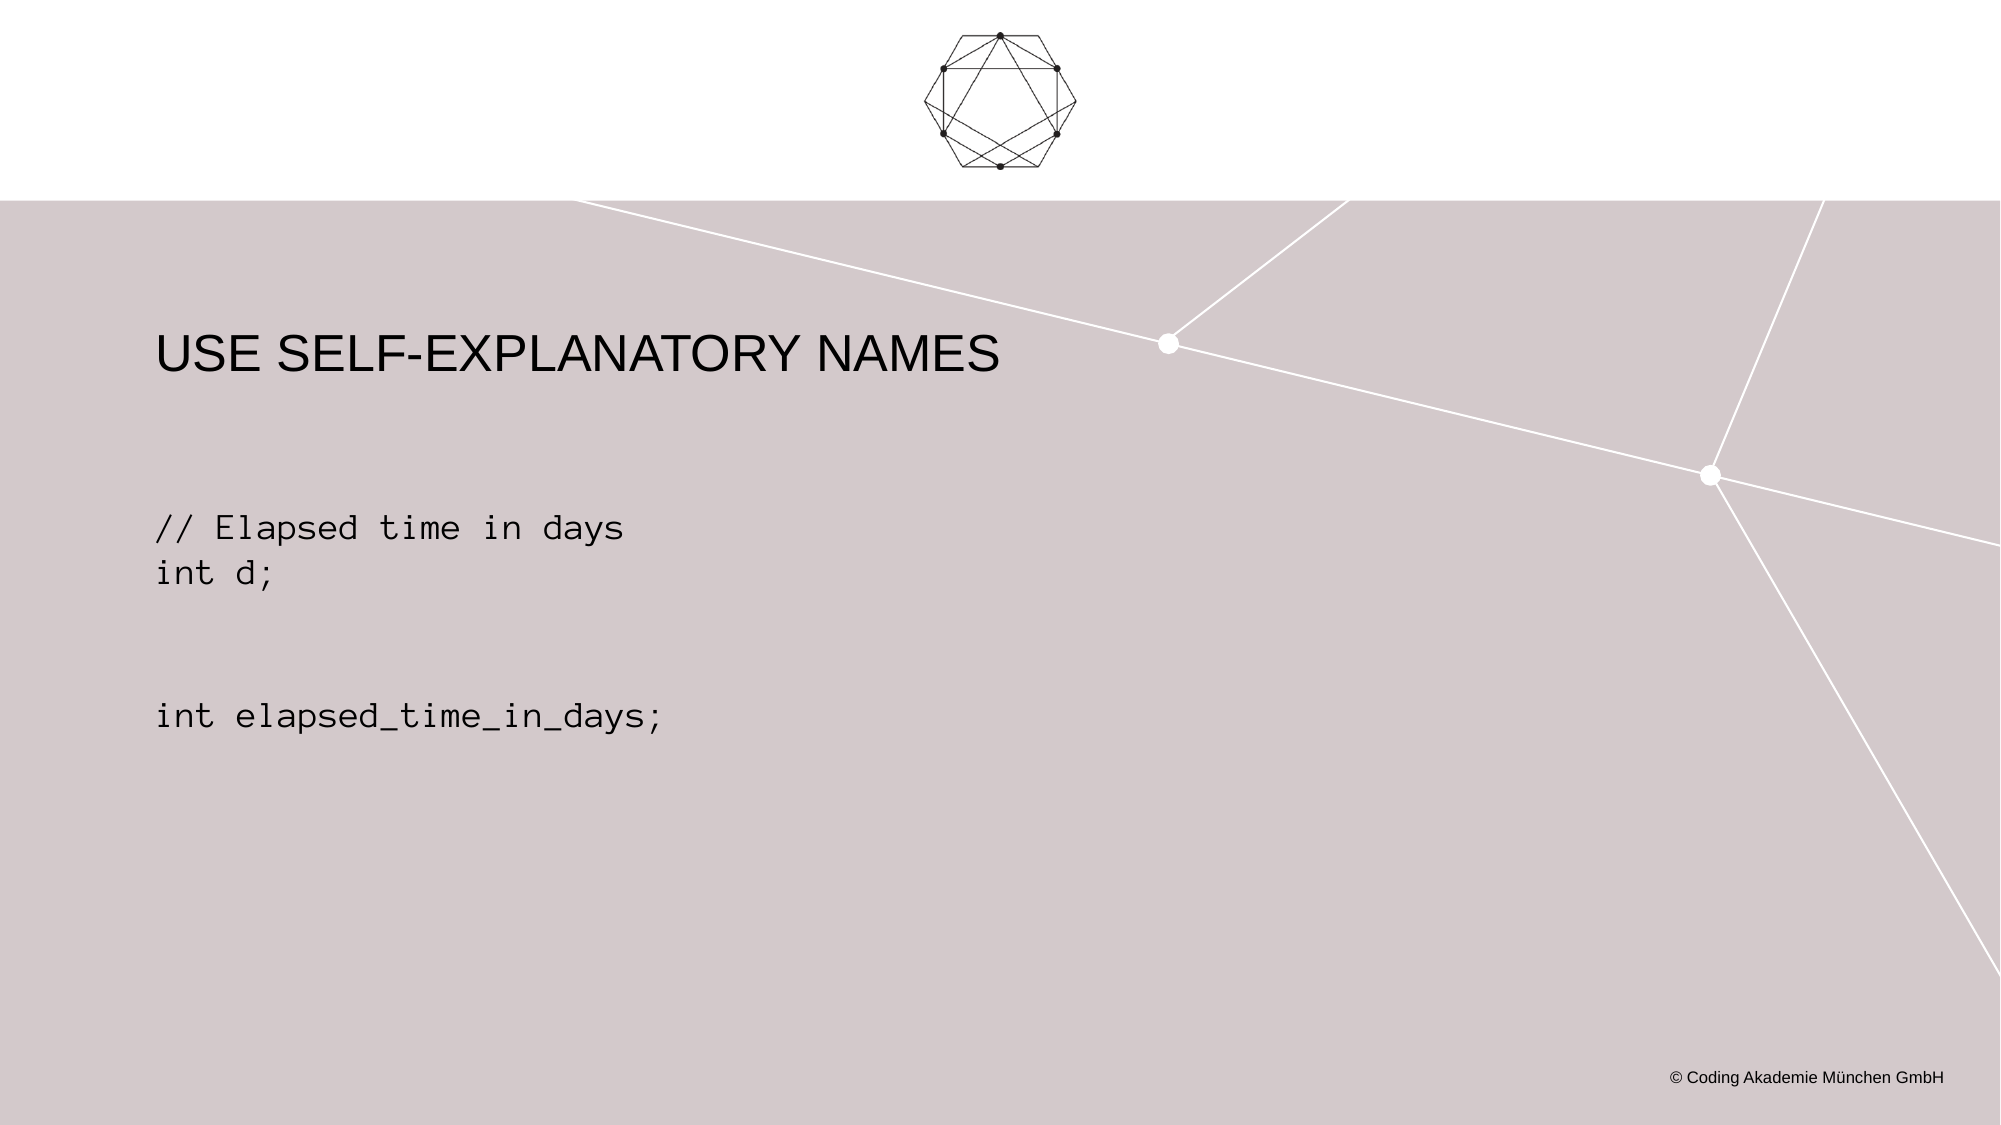

# Use self-explanatory names
// Elapsed time in days
int d;

int elapsed_time_in_days;
© Coding Akademie München GmbH